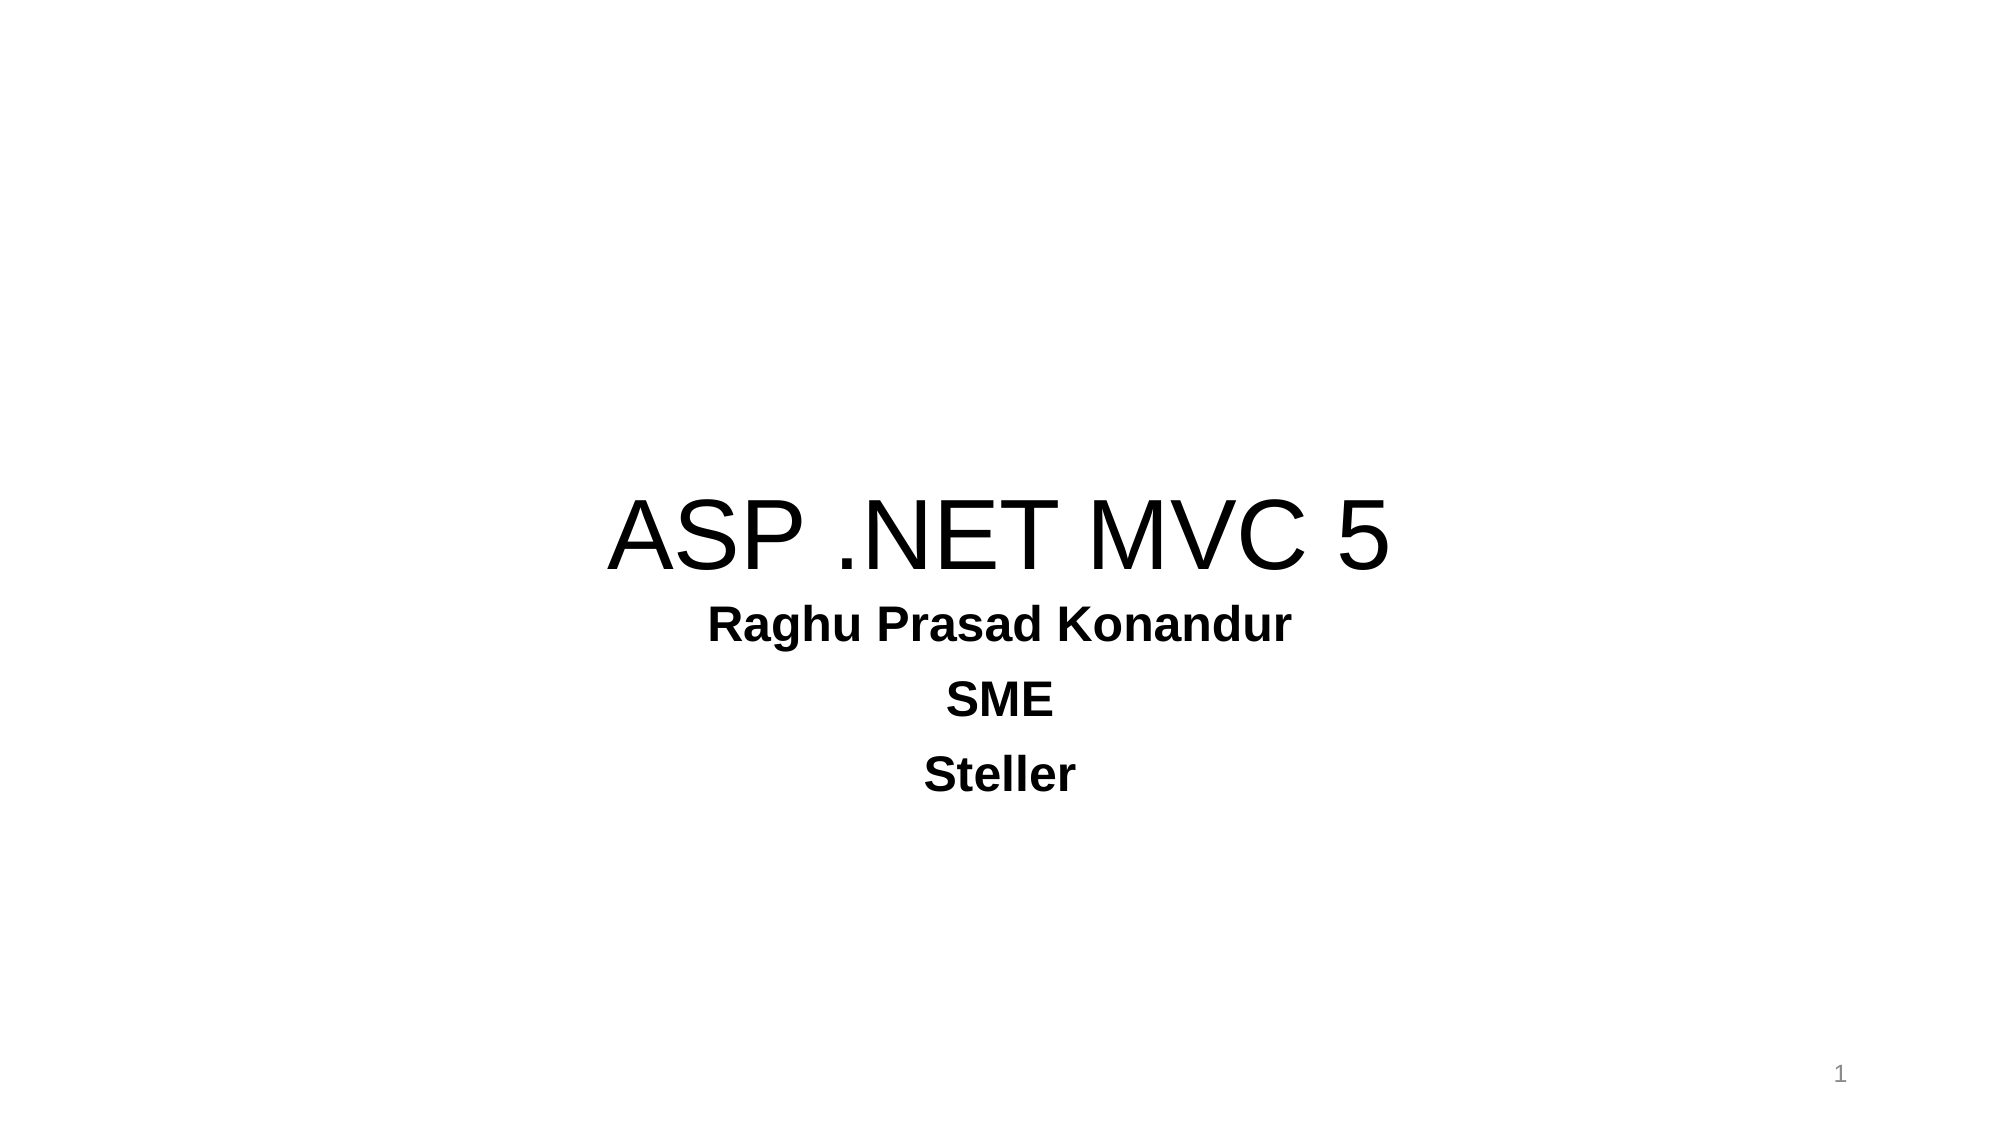

# ASP .NET MVC 5
Raghu Prasad Konandur
SME
Steller
1